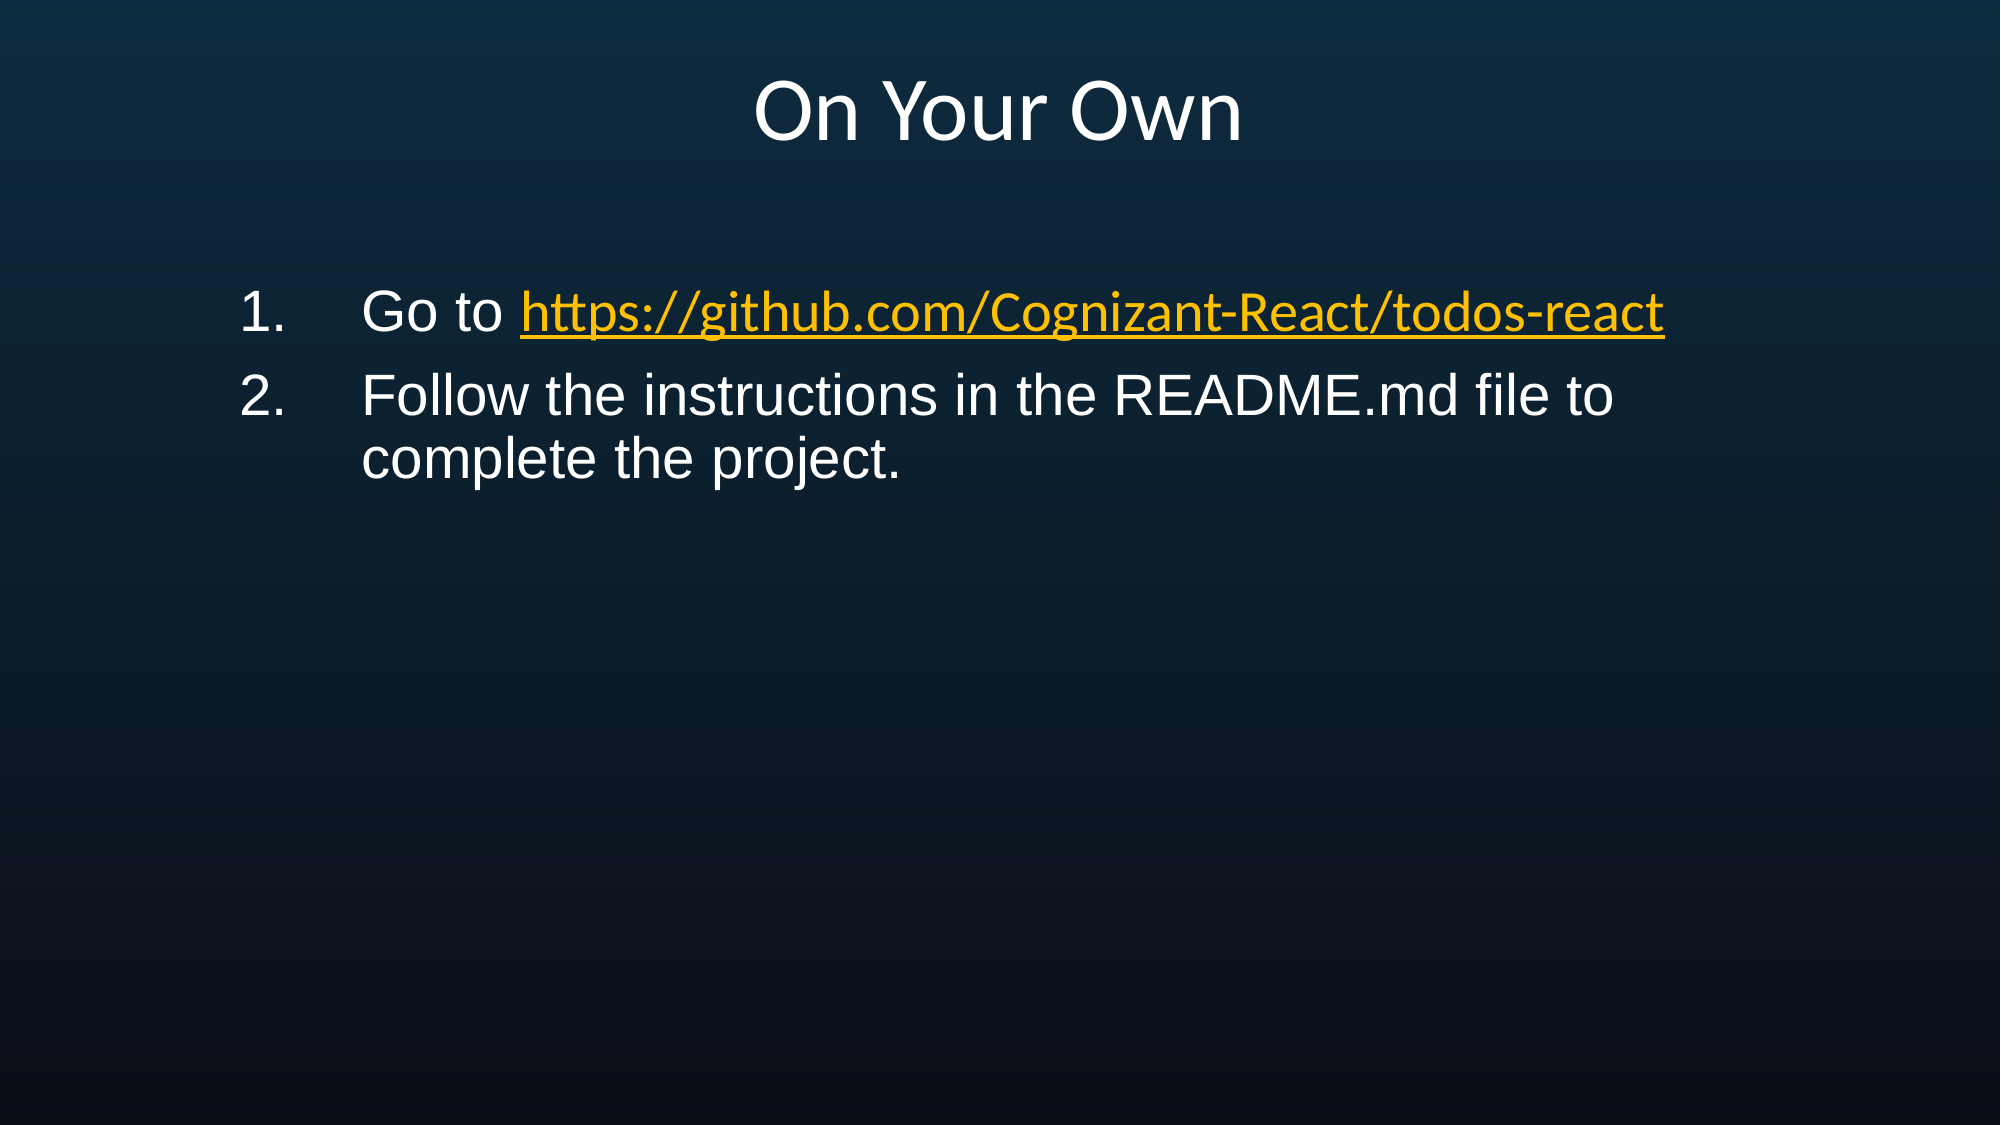

On Your Own
Go to https://github.com/Cognizant-React/todos-react
Follow the instructions in the README.md file to complete the project.